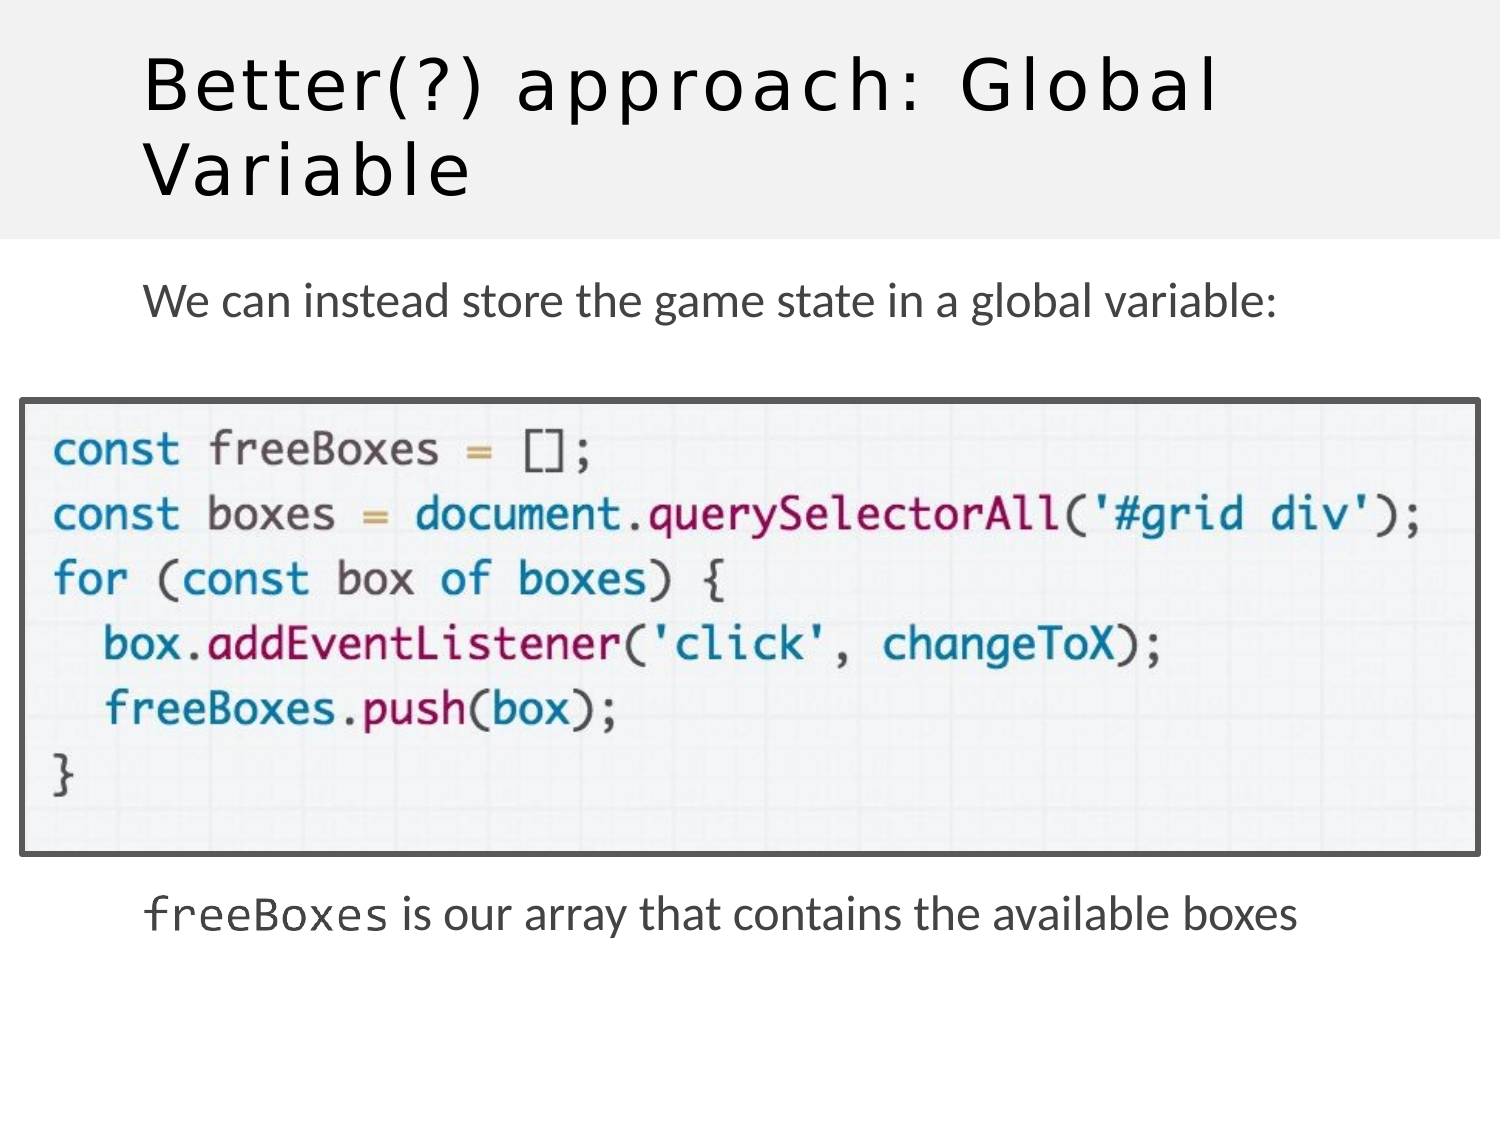

# Better(?) approach: Global Variable
We can instead store the game state in a global variable:

is our array that contains the available boxes